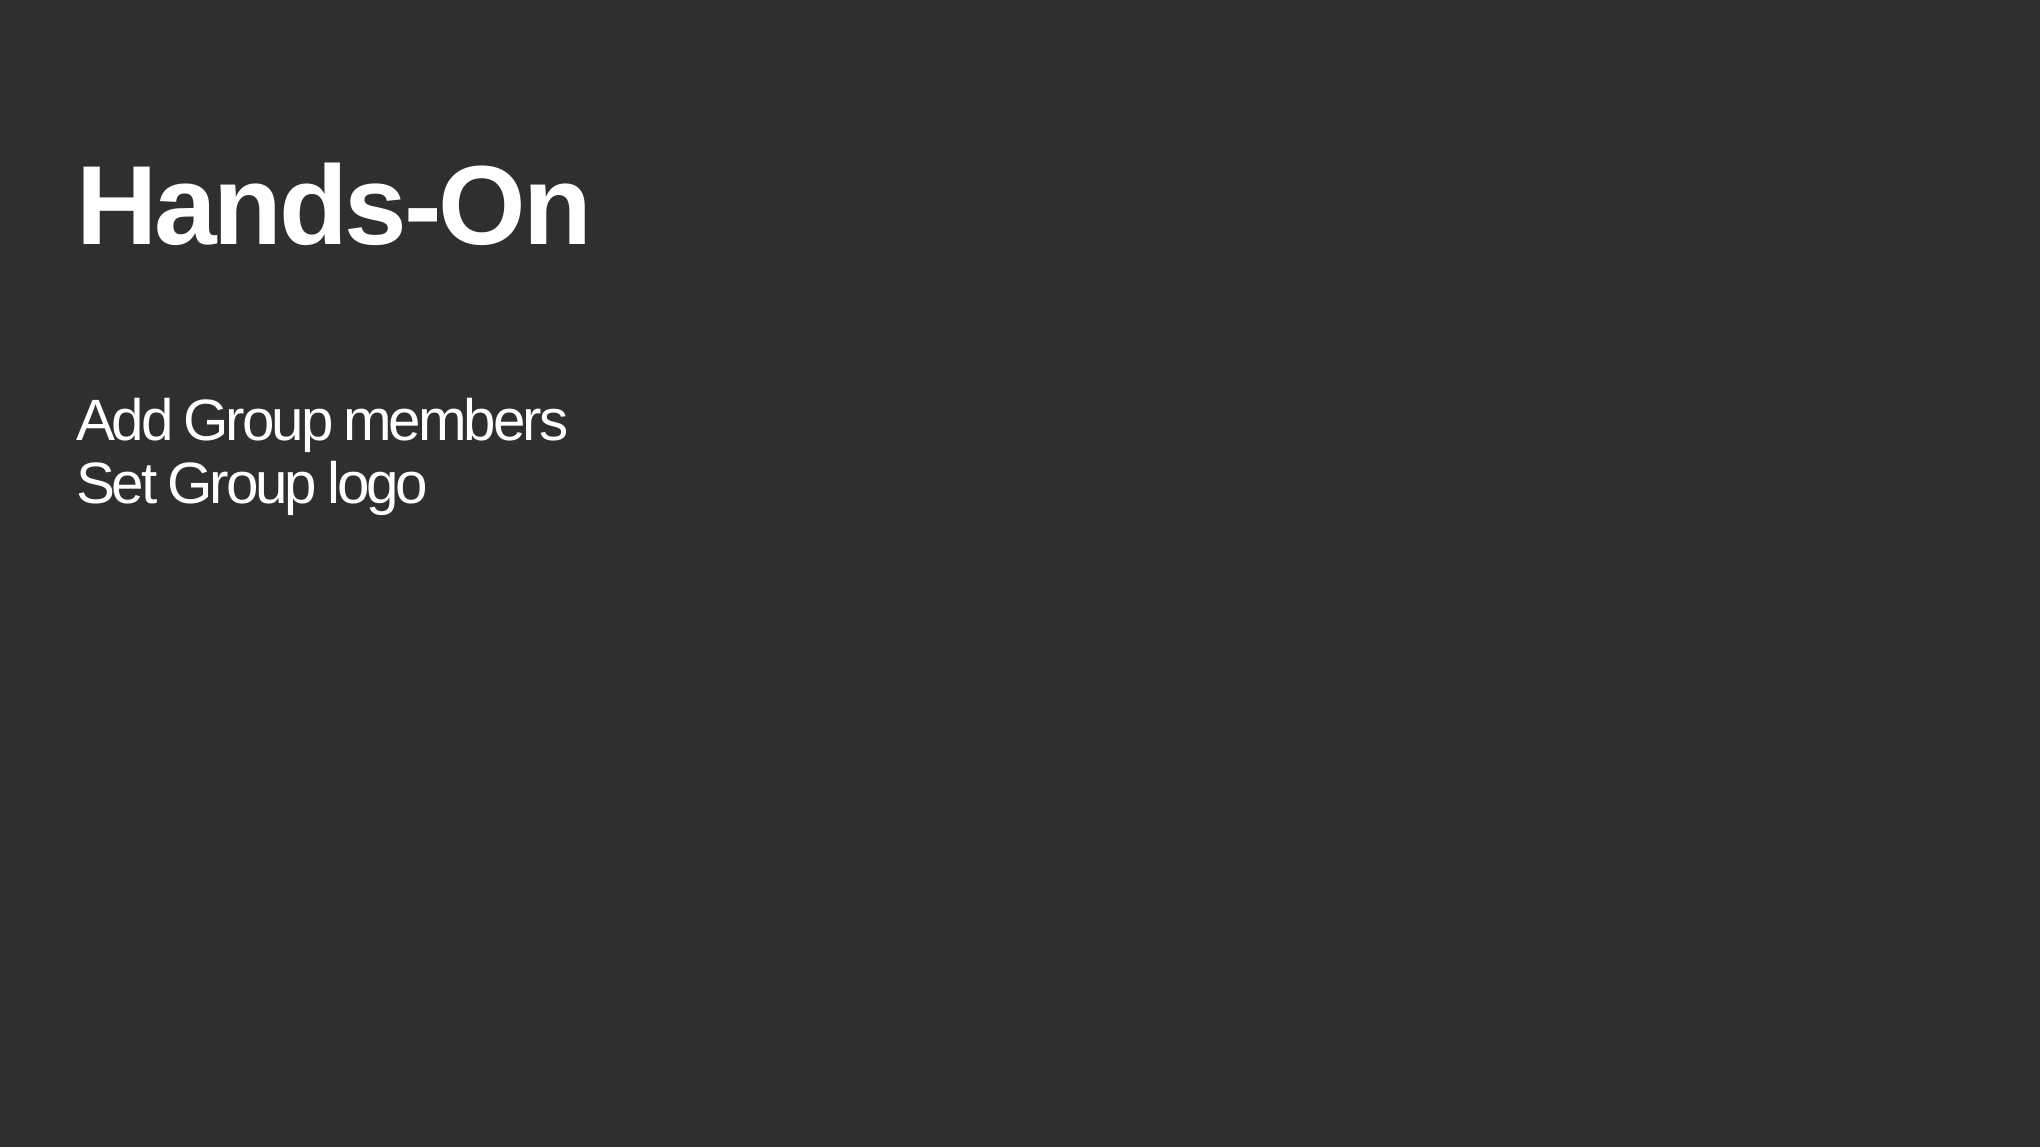

# Hands-On Add Group members Set Group logo